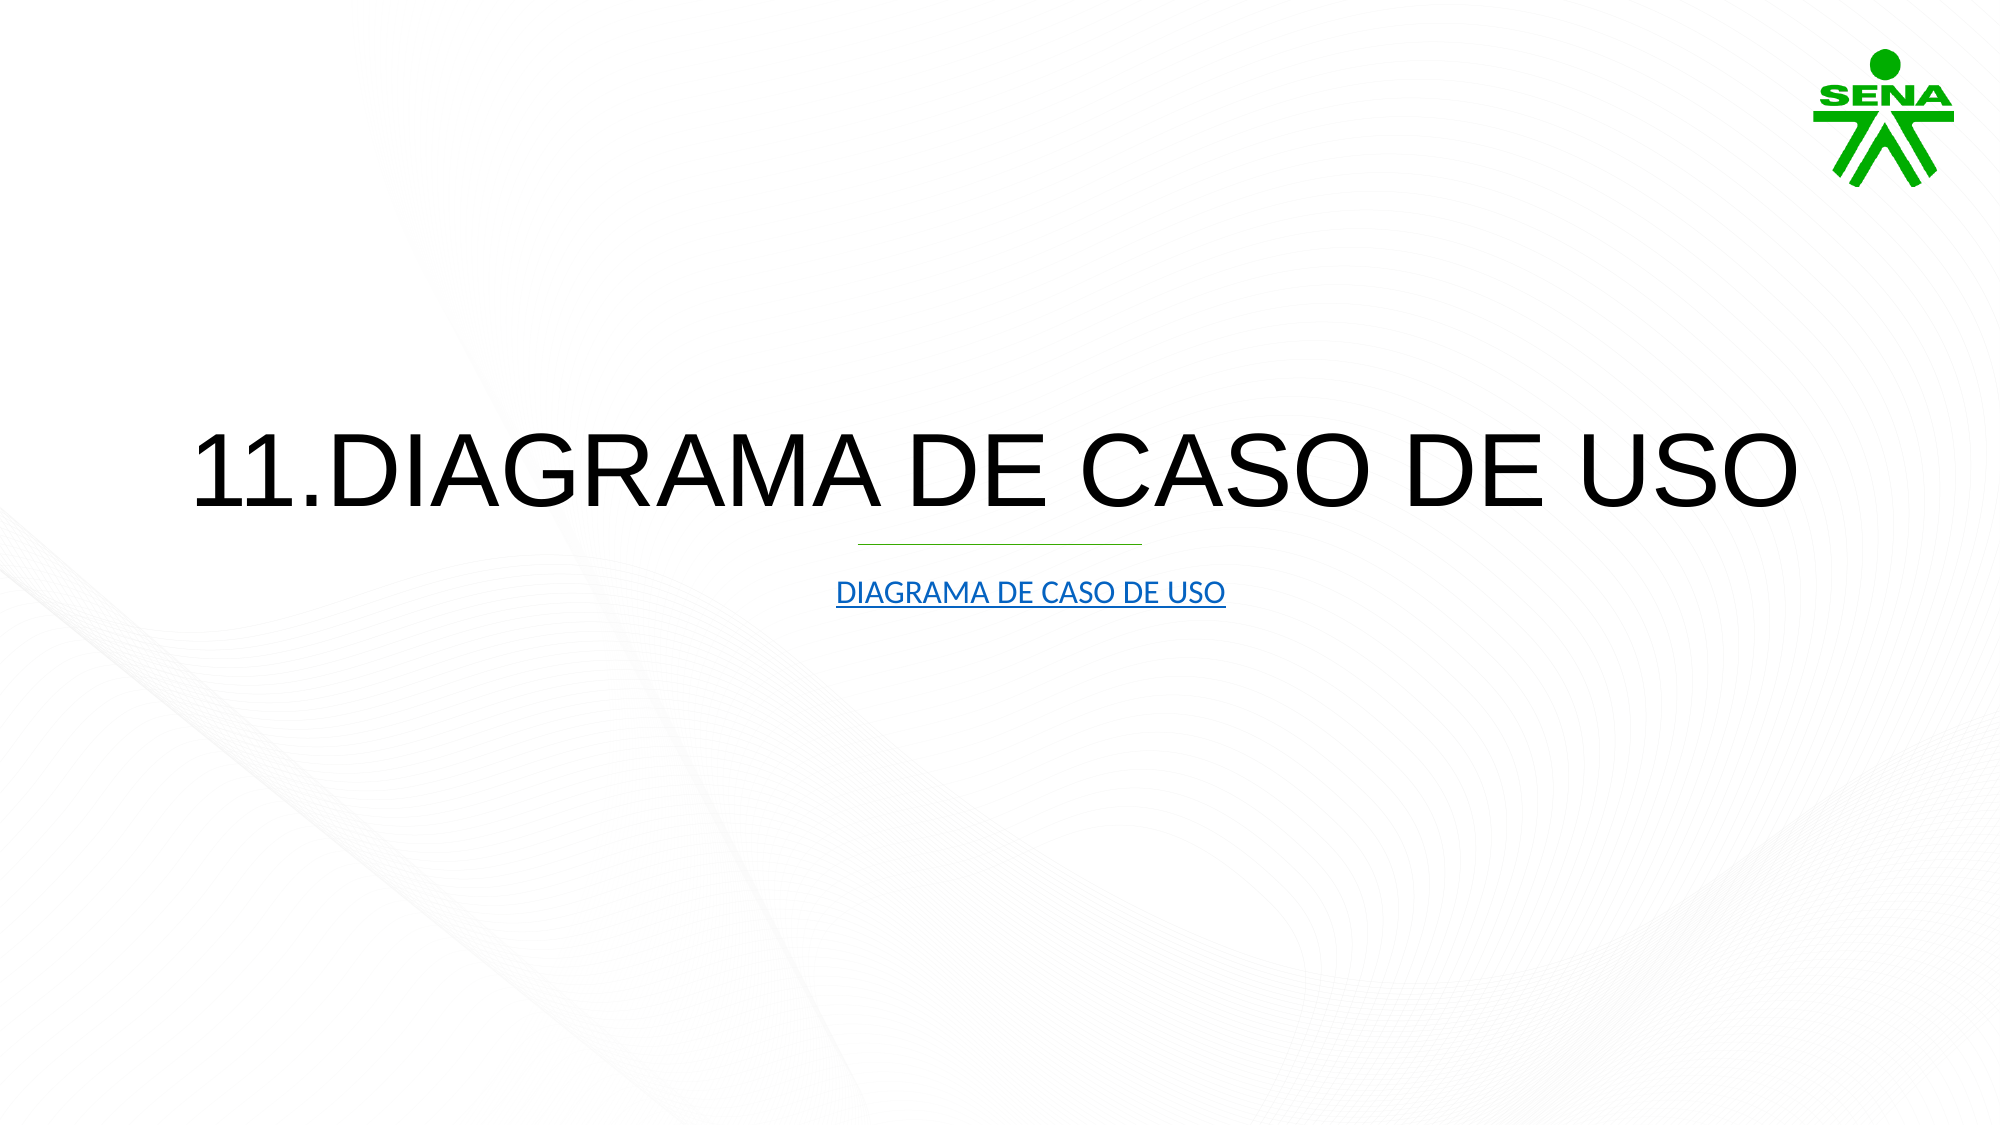

11.DIAGRAMA DE CASO DE USO
DIAGRAMA DE CASO DE USO